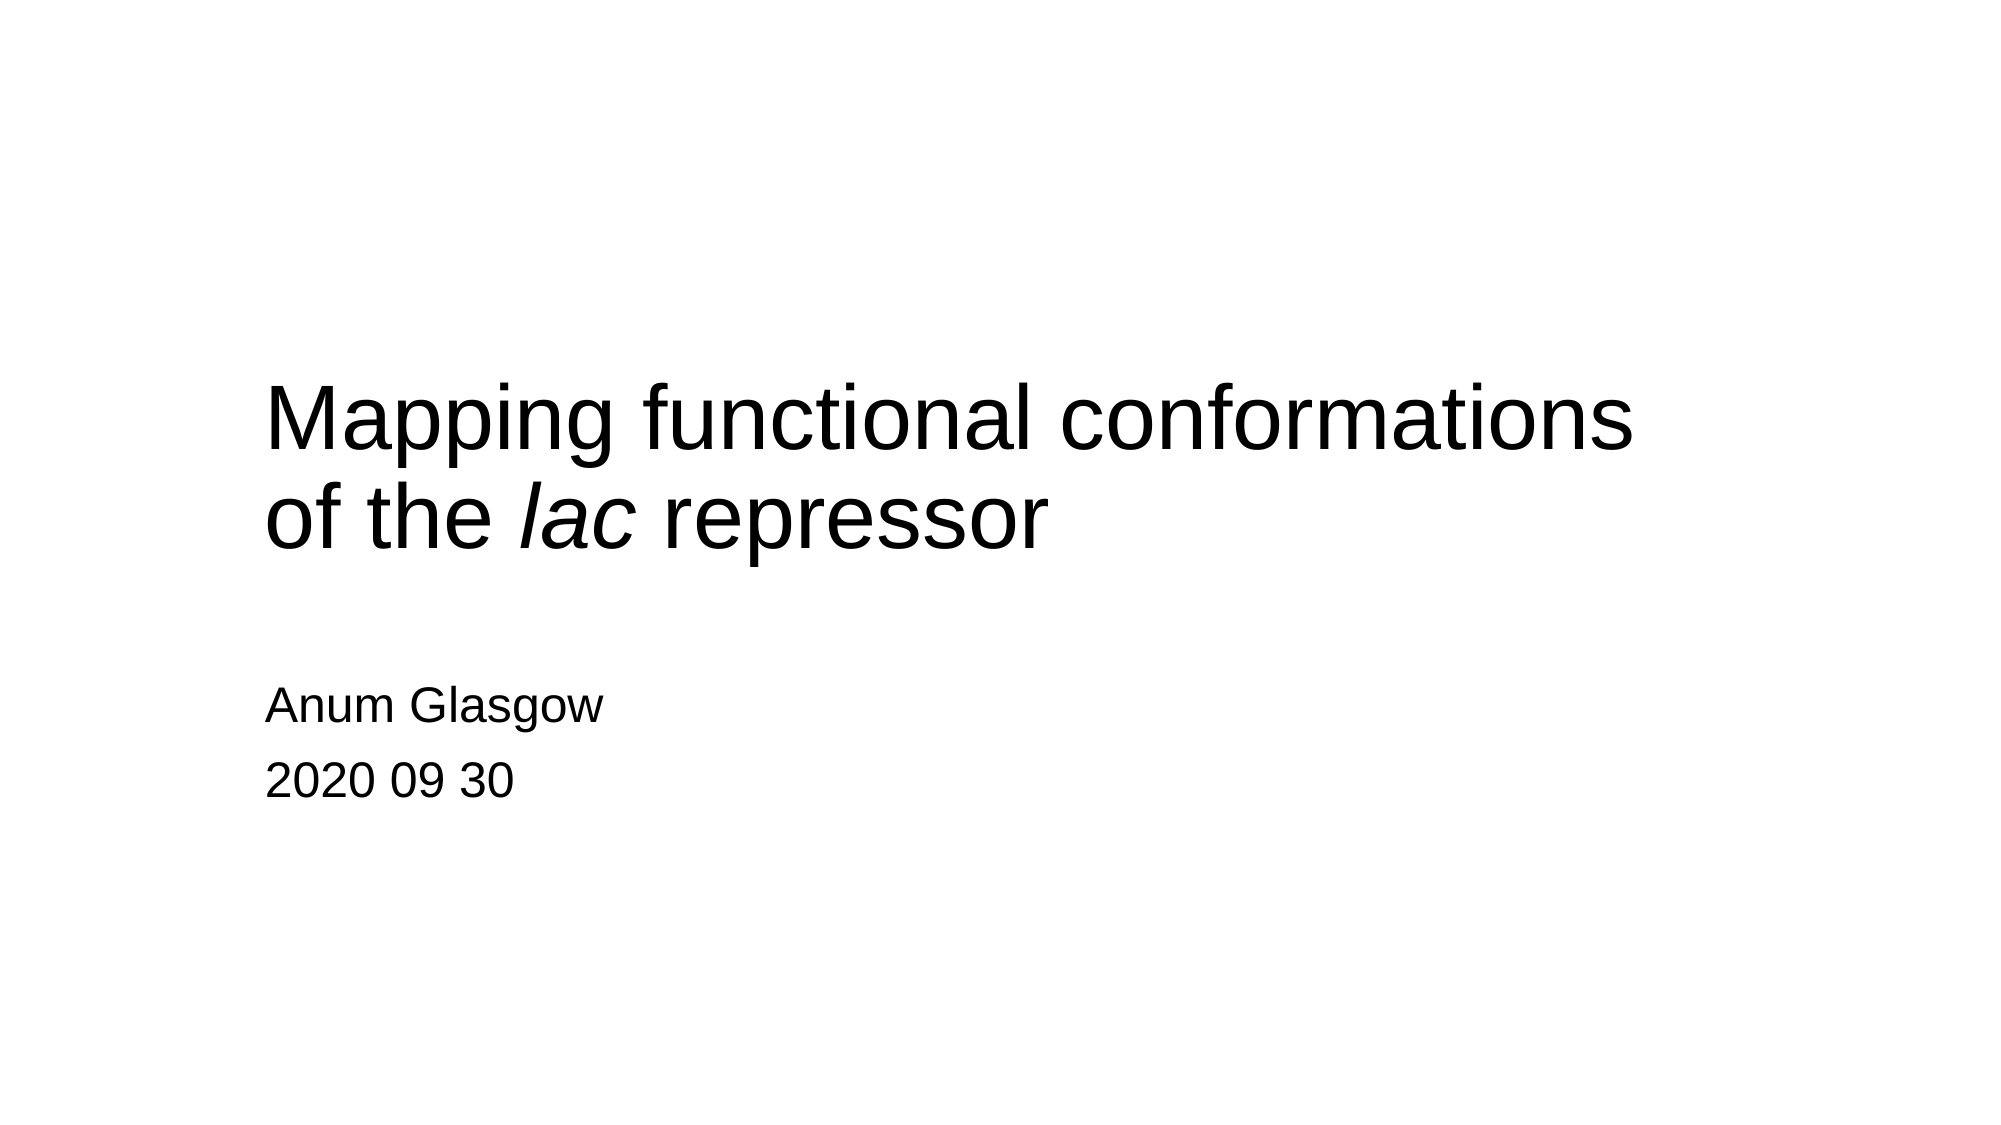

# Mapping functional conformations of the lac repressor

Anum Glasgow
2020 09 30